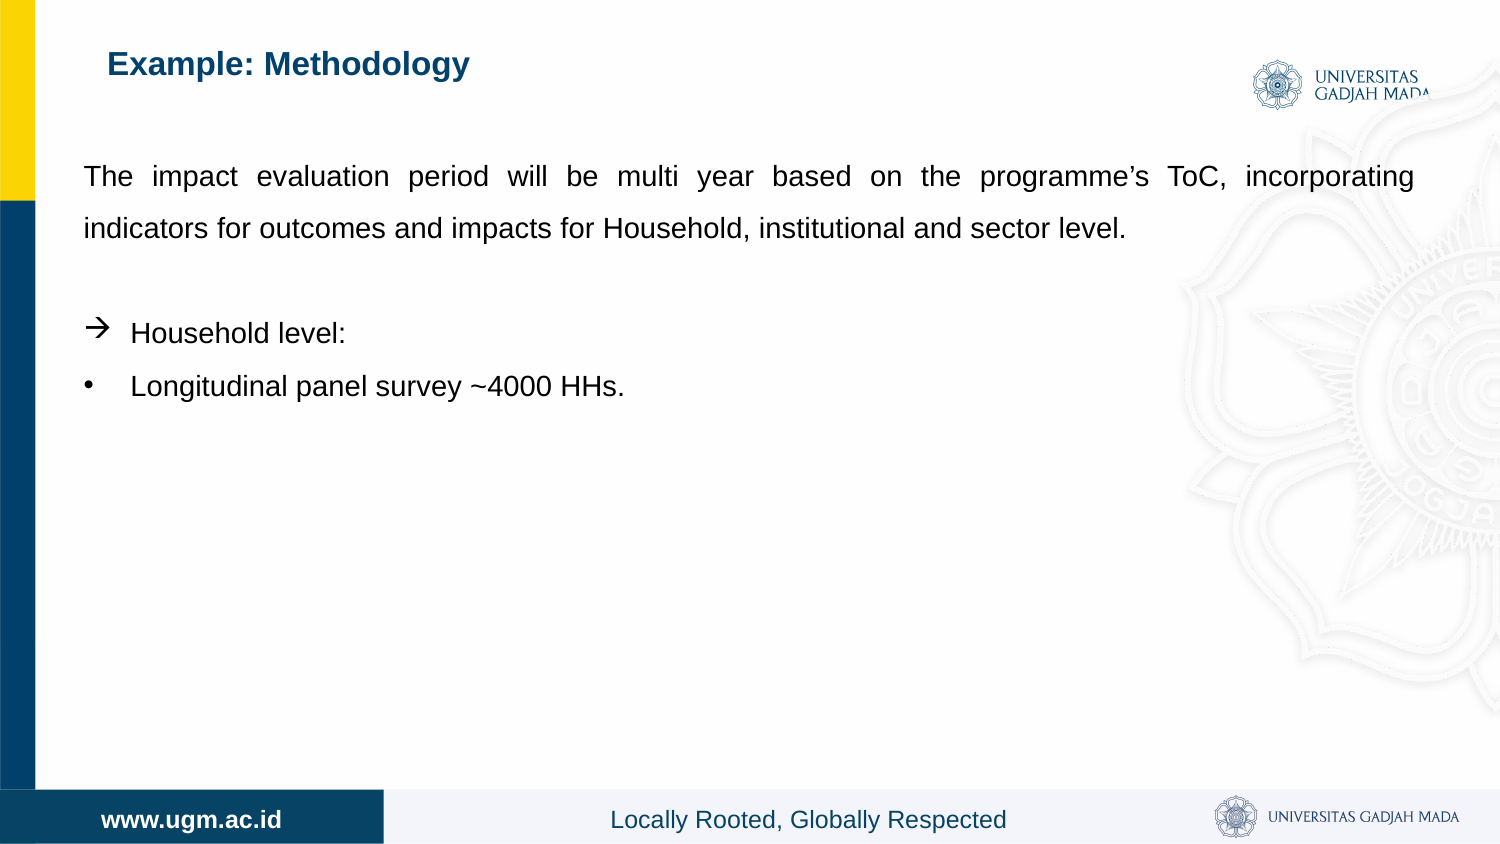

# Example: Methodology
The impact evaluation period will be multi year based on the programme’s ToC, incorporating indicators for outcomes and impacts for Household, institutional and sector level.

Household level:
Longitudinal panel survey ~4000 HHs.